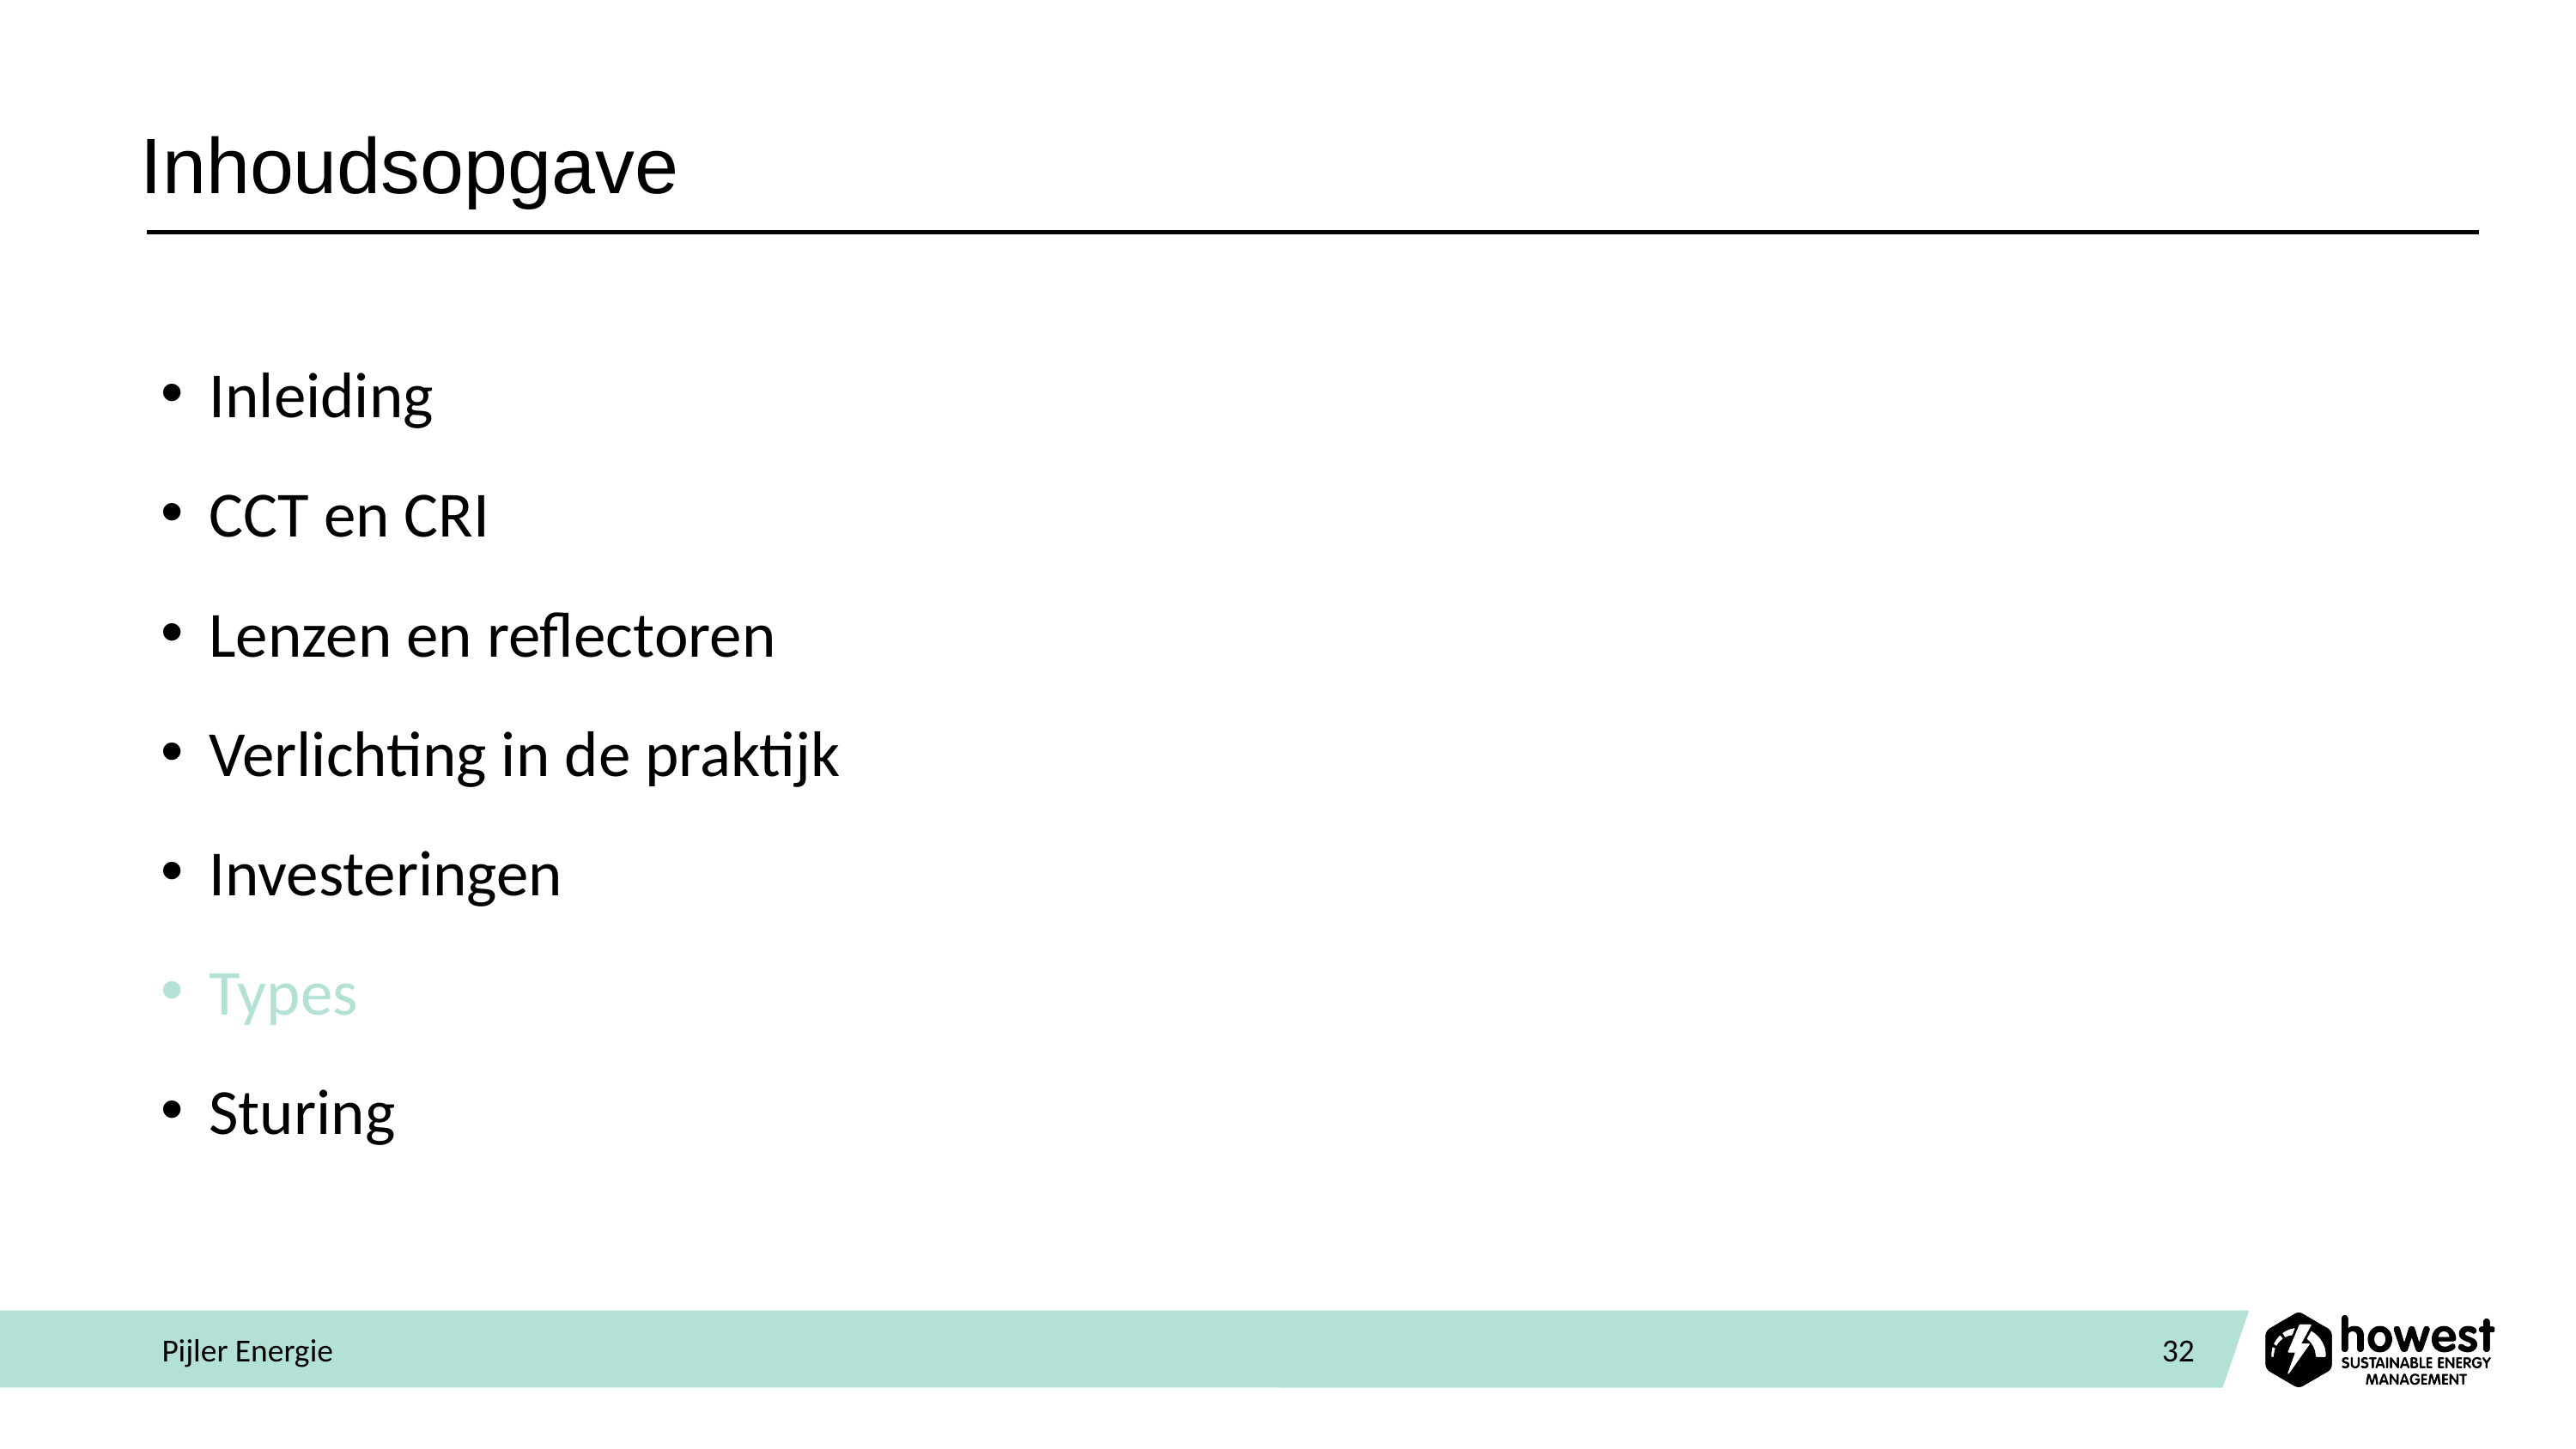

# Inhoudsopgave
Inleiding
CCT en CRI
Lenzen en reflectoren
Verlichting in de praktijk
Investeringen
Types
Sturing

Pijler Energie
32